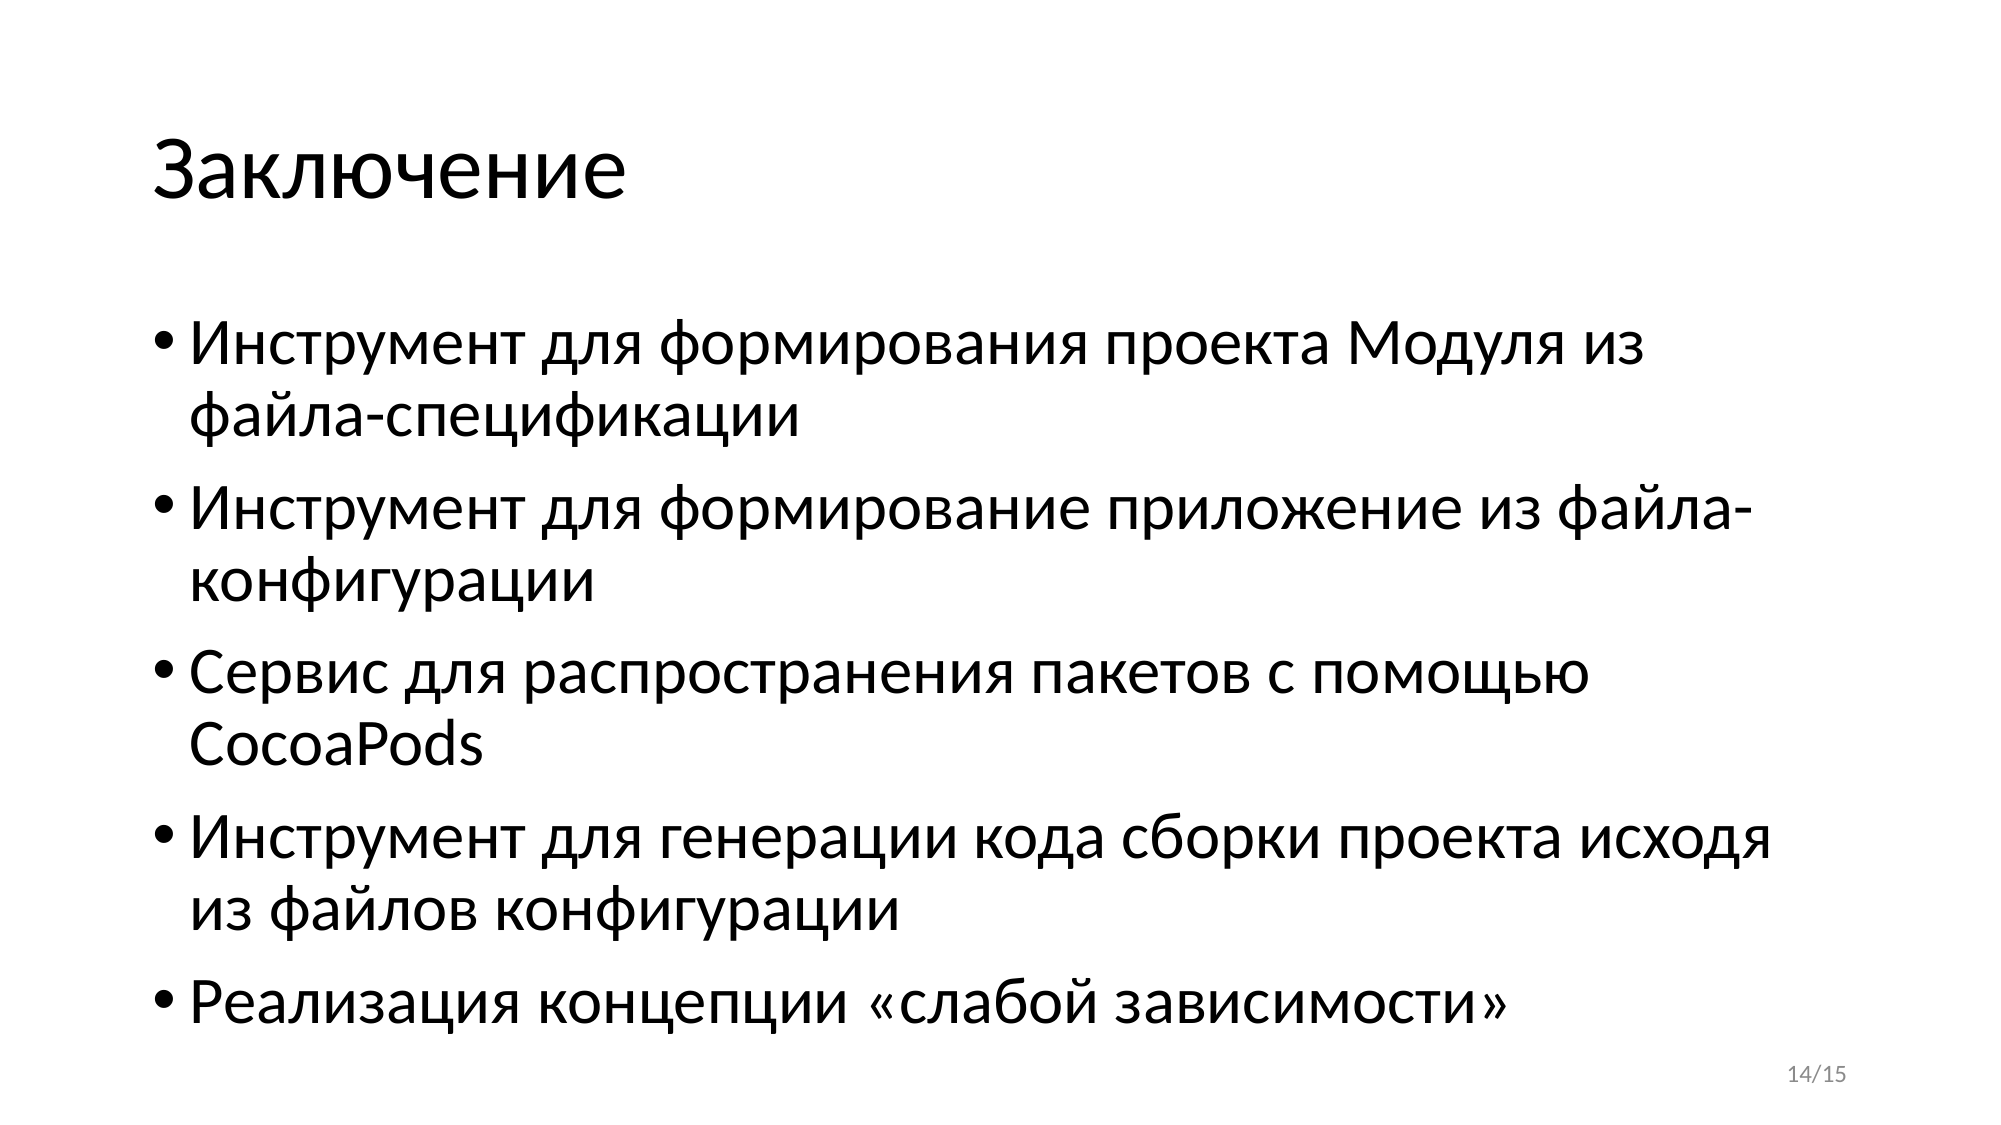

# Заключение
Инструмент для формирования проекта Модуля из файла-спецификации
Инструмент для формирование приложение из файла-конфигурации
Сервис для распространения пакетов с помощью CocoaPods
Инструмент для генерации кода сборки проекта исходя из файлов конфигурации
Реализация концепции «слабой зависимости»
14/15